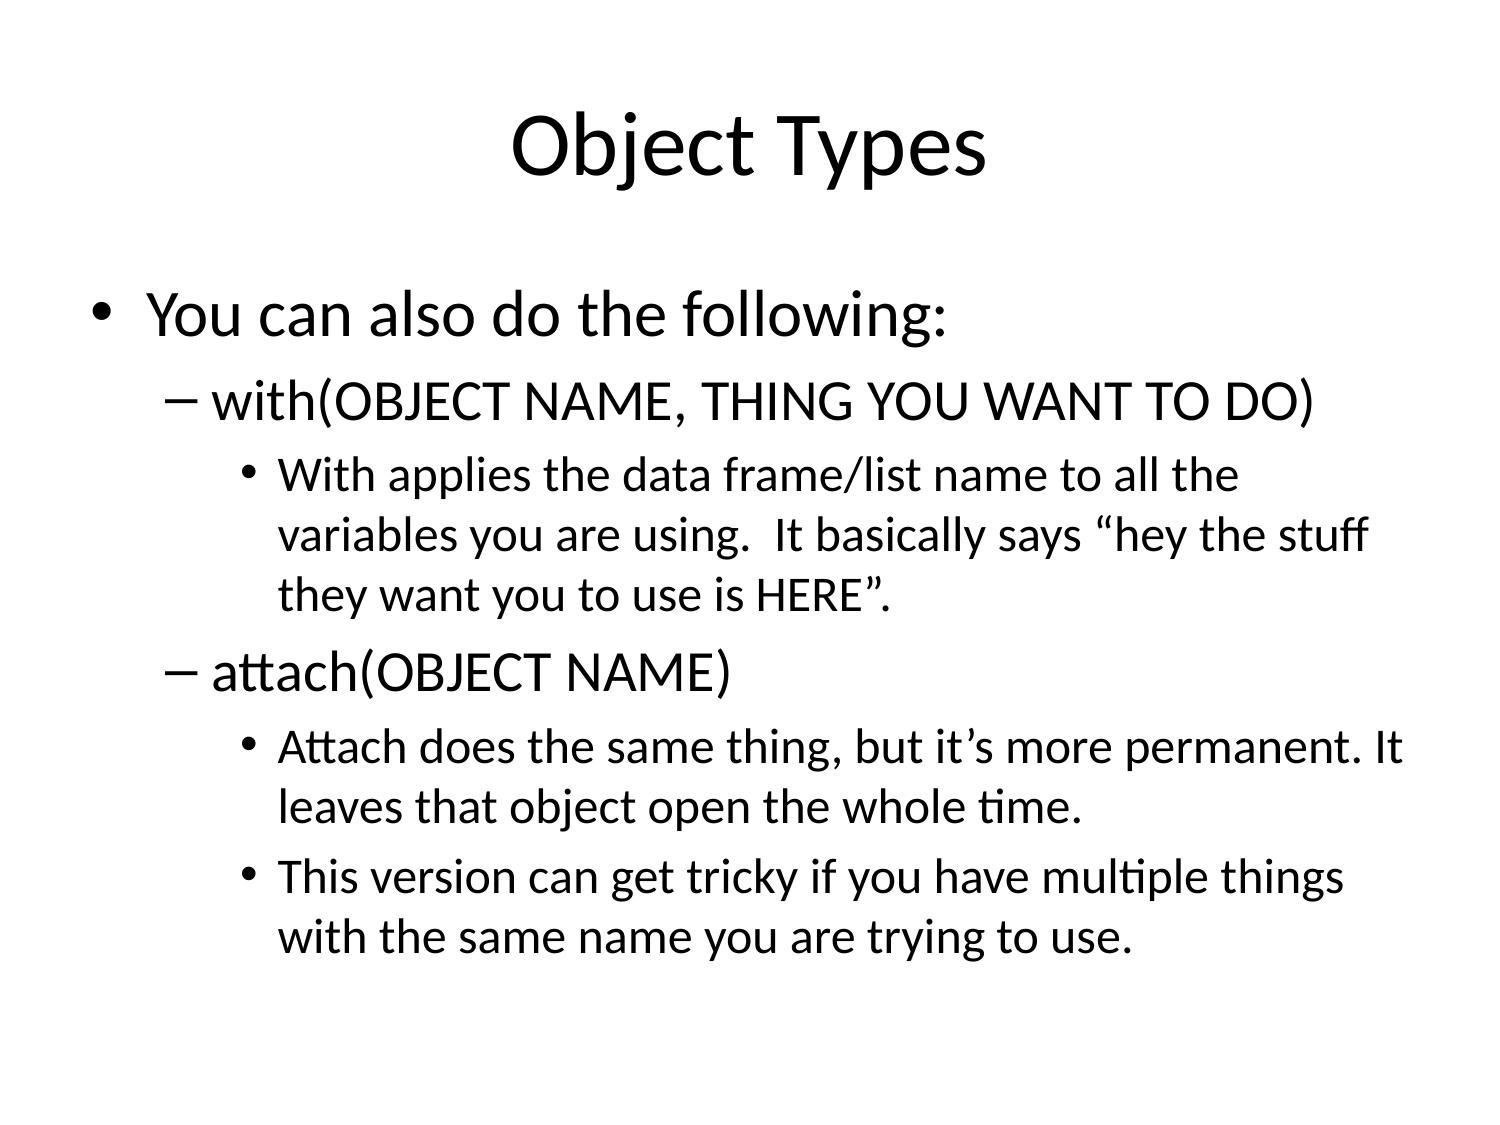

# Object Types
You can also do the following:
with(OBJECT NAME, THING YOU WANT TO DO)
With applies the data frame/list name to all the variables you are using.  It basically says “hey the stuff they want you to use is HERE”.
attach(OBJECT NAME)
Attach does the same thing, but it’s more permanent. It leaves that object open the whole time.
This version can get tricky if you have multiple things with the same name you are trying to use.